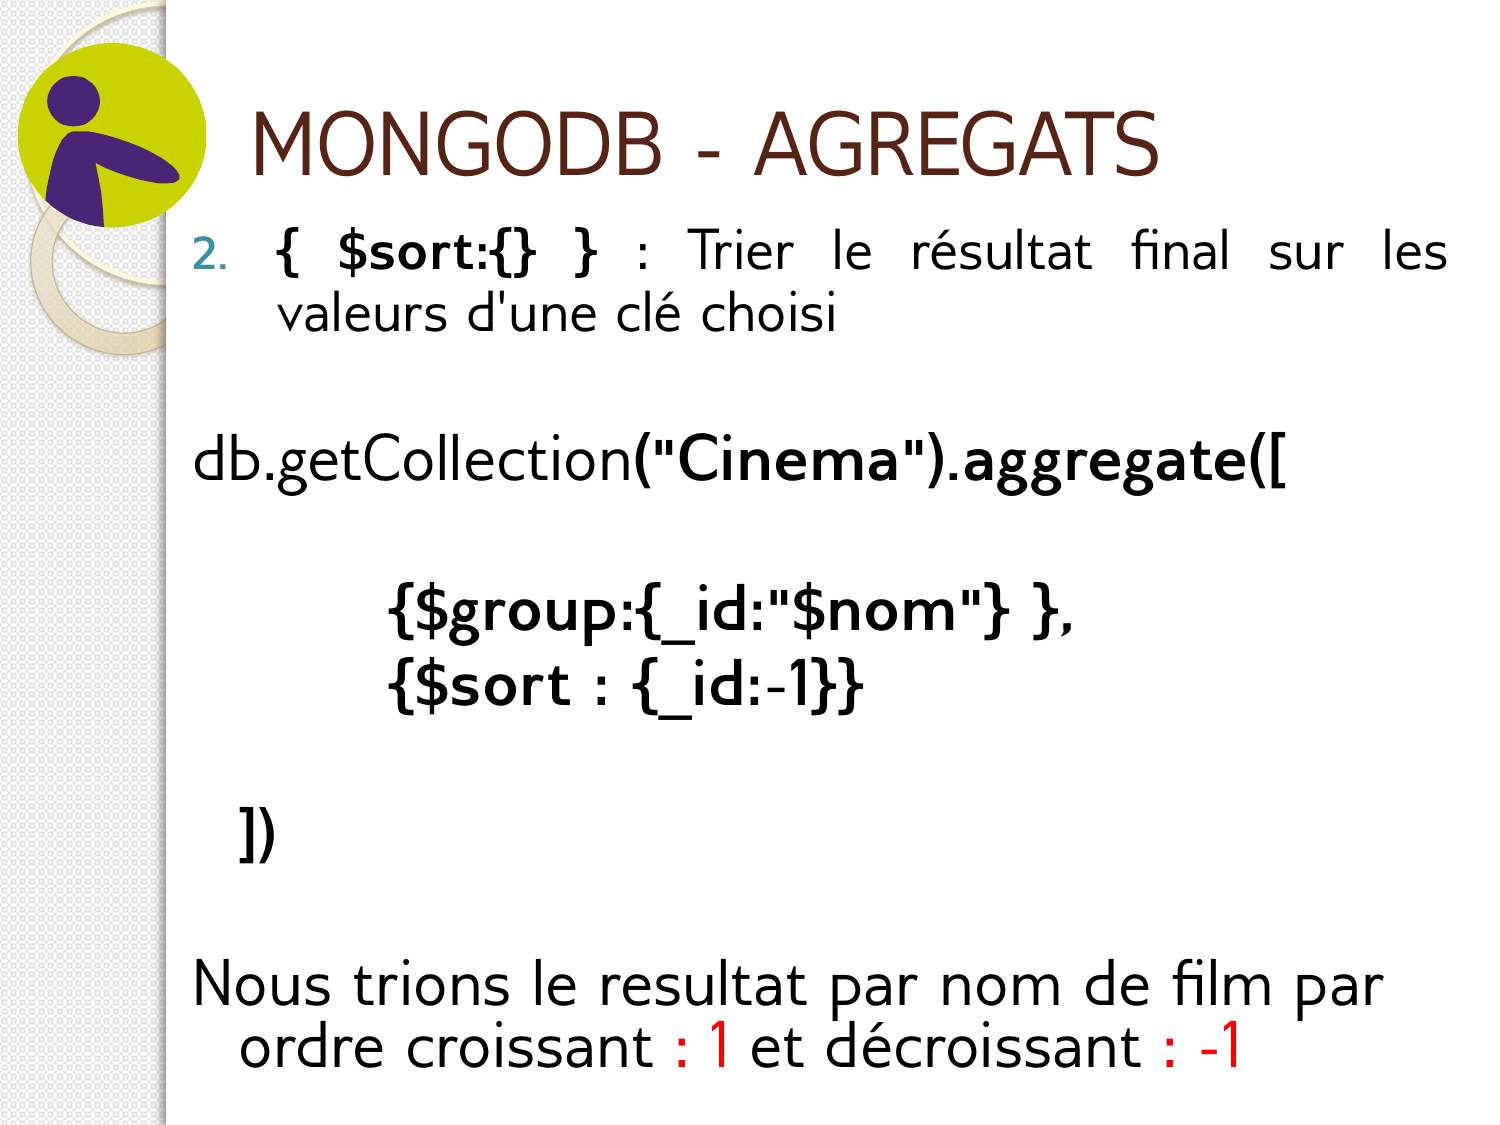

# MONGODB - AGREGATS
{ $sort:{} } : Trier le résultat final sur les valeurs d'une clé choisi

db.getCollection("Cinema").aggregate([

		{$group:{_id:"$nom"} },
		{$sort : {_id:-1}}

	])

Nous trions le resultat par nom de film par ordre croissant : 1 et décroissant : -1